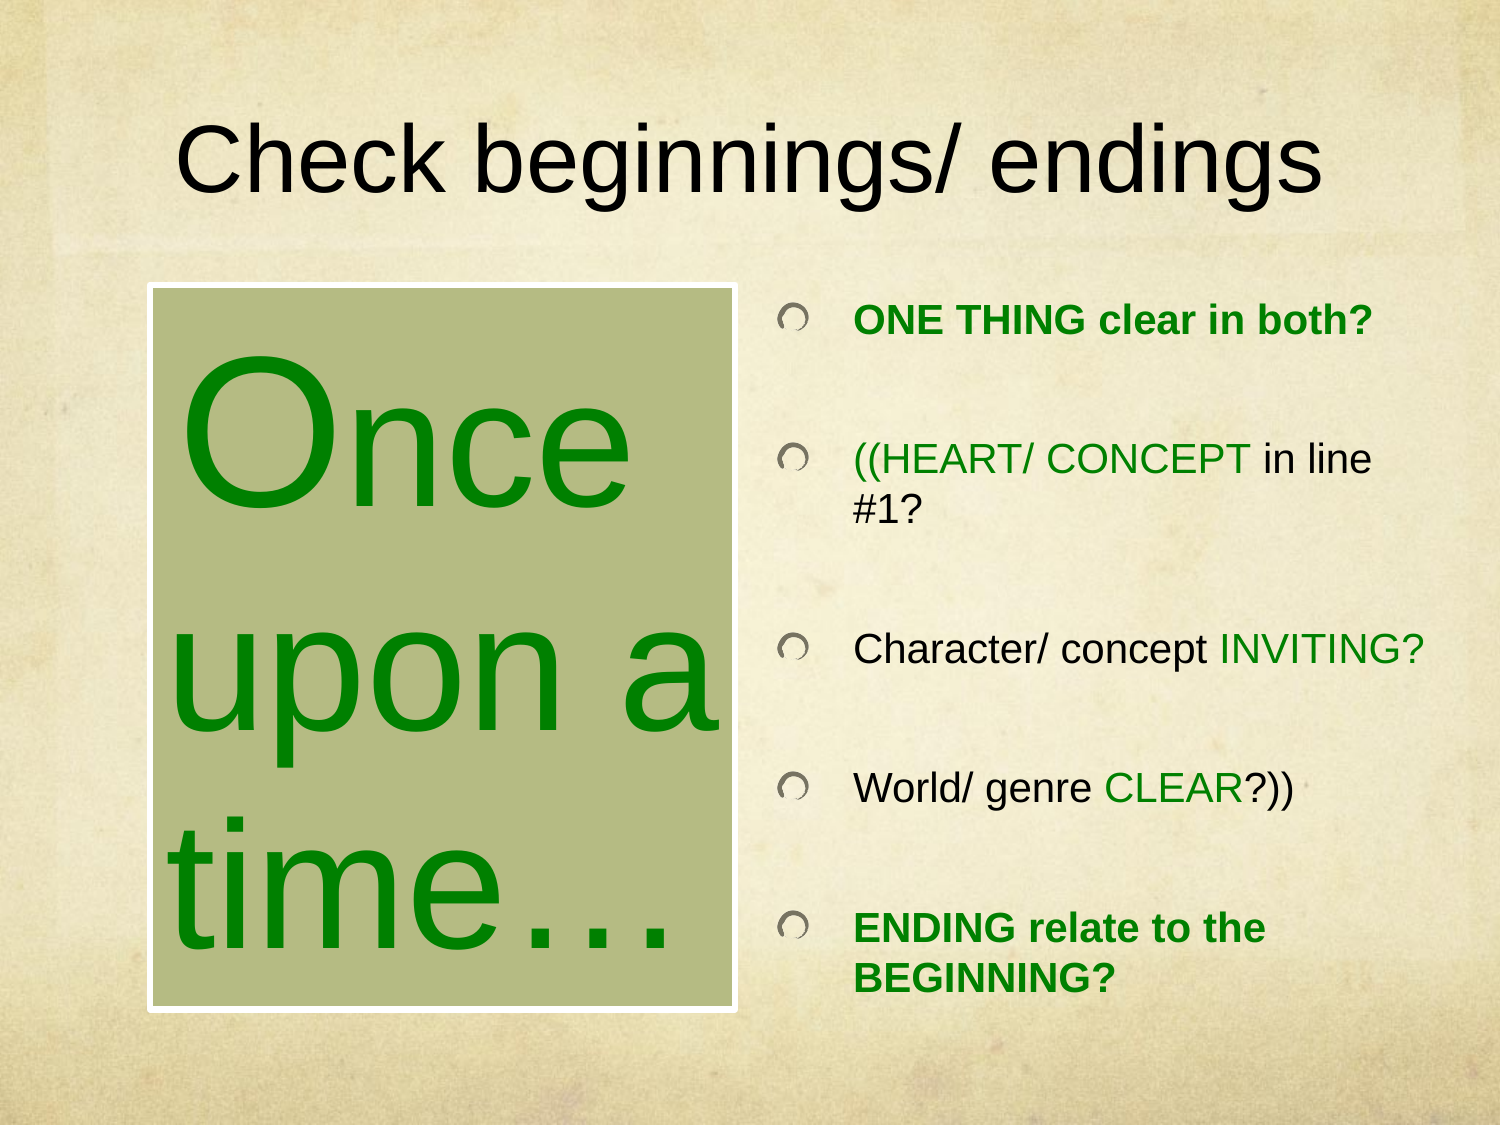

# Check beginnings/ endings
ONE THING clear in both?
((HEART/ CONCEPT in line #1?
Character/ concept INVITING?
World/ genre CLEAR?))
ENDING relate to the BEGINNING?

 Once upon a time…